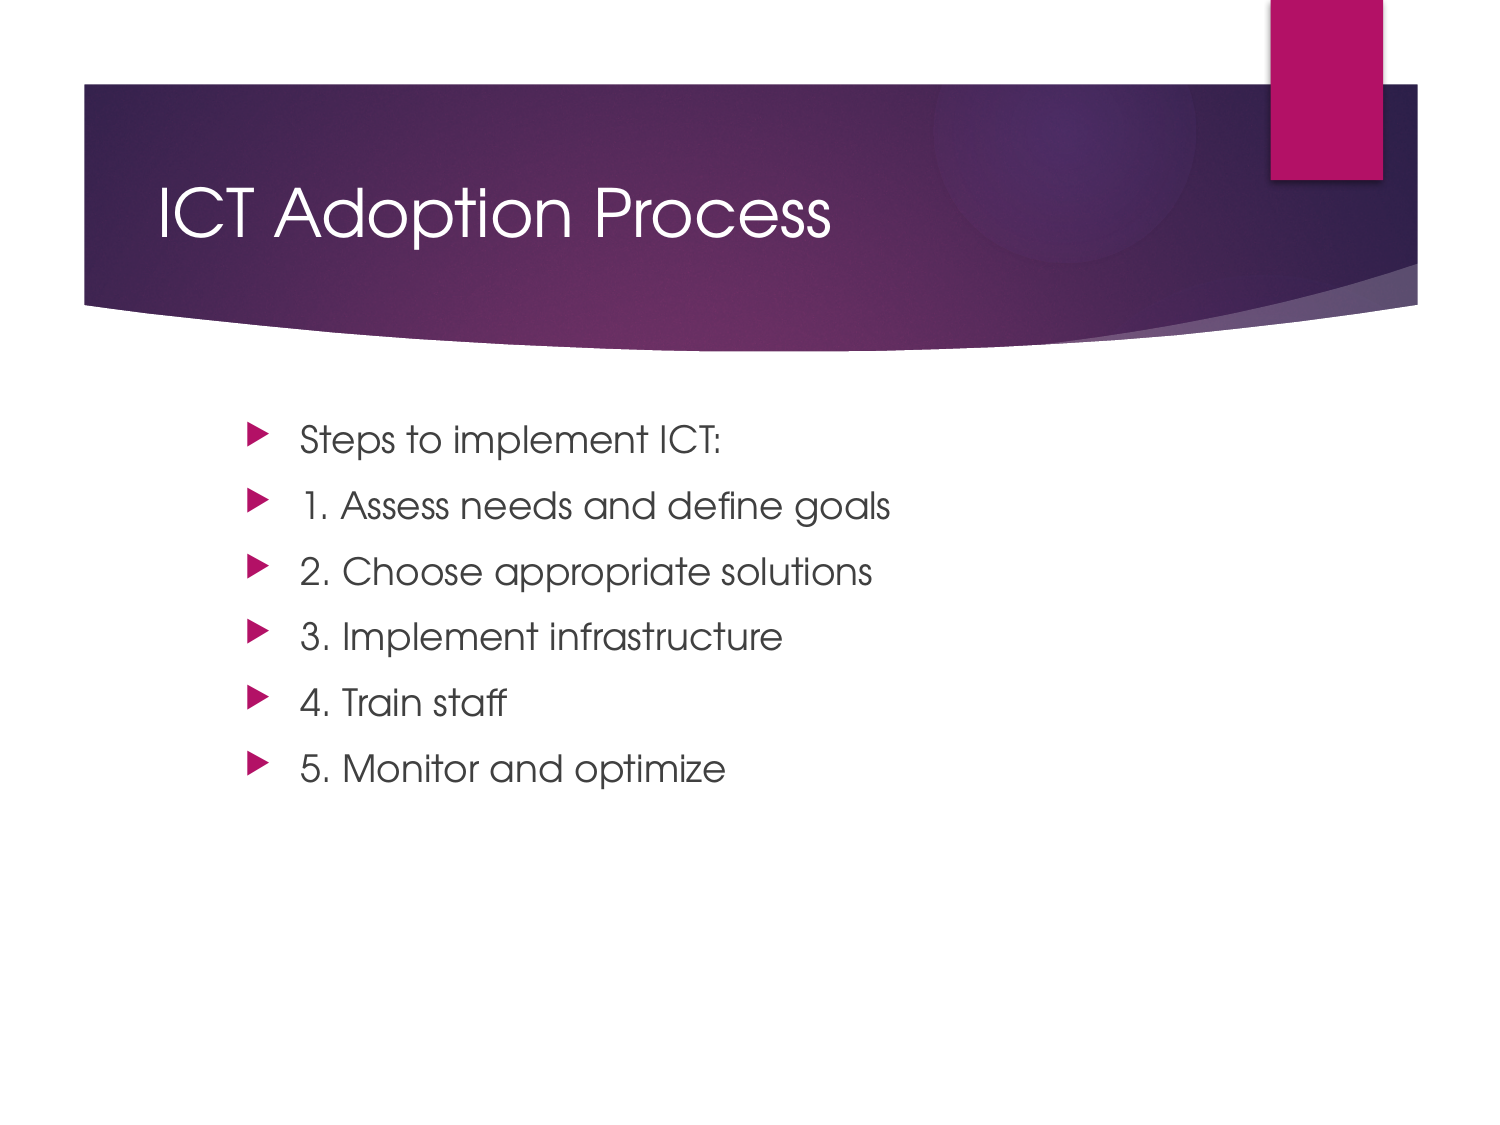

# ICT Adoption Process
Steps to implement ICT:
1. Assess needs and define goals
2. Choose appropriate solutions
3. Implement infrastructure
4. Train staff
5. Monitor and optimize